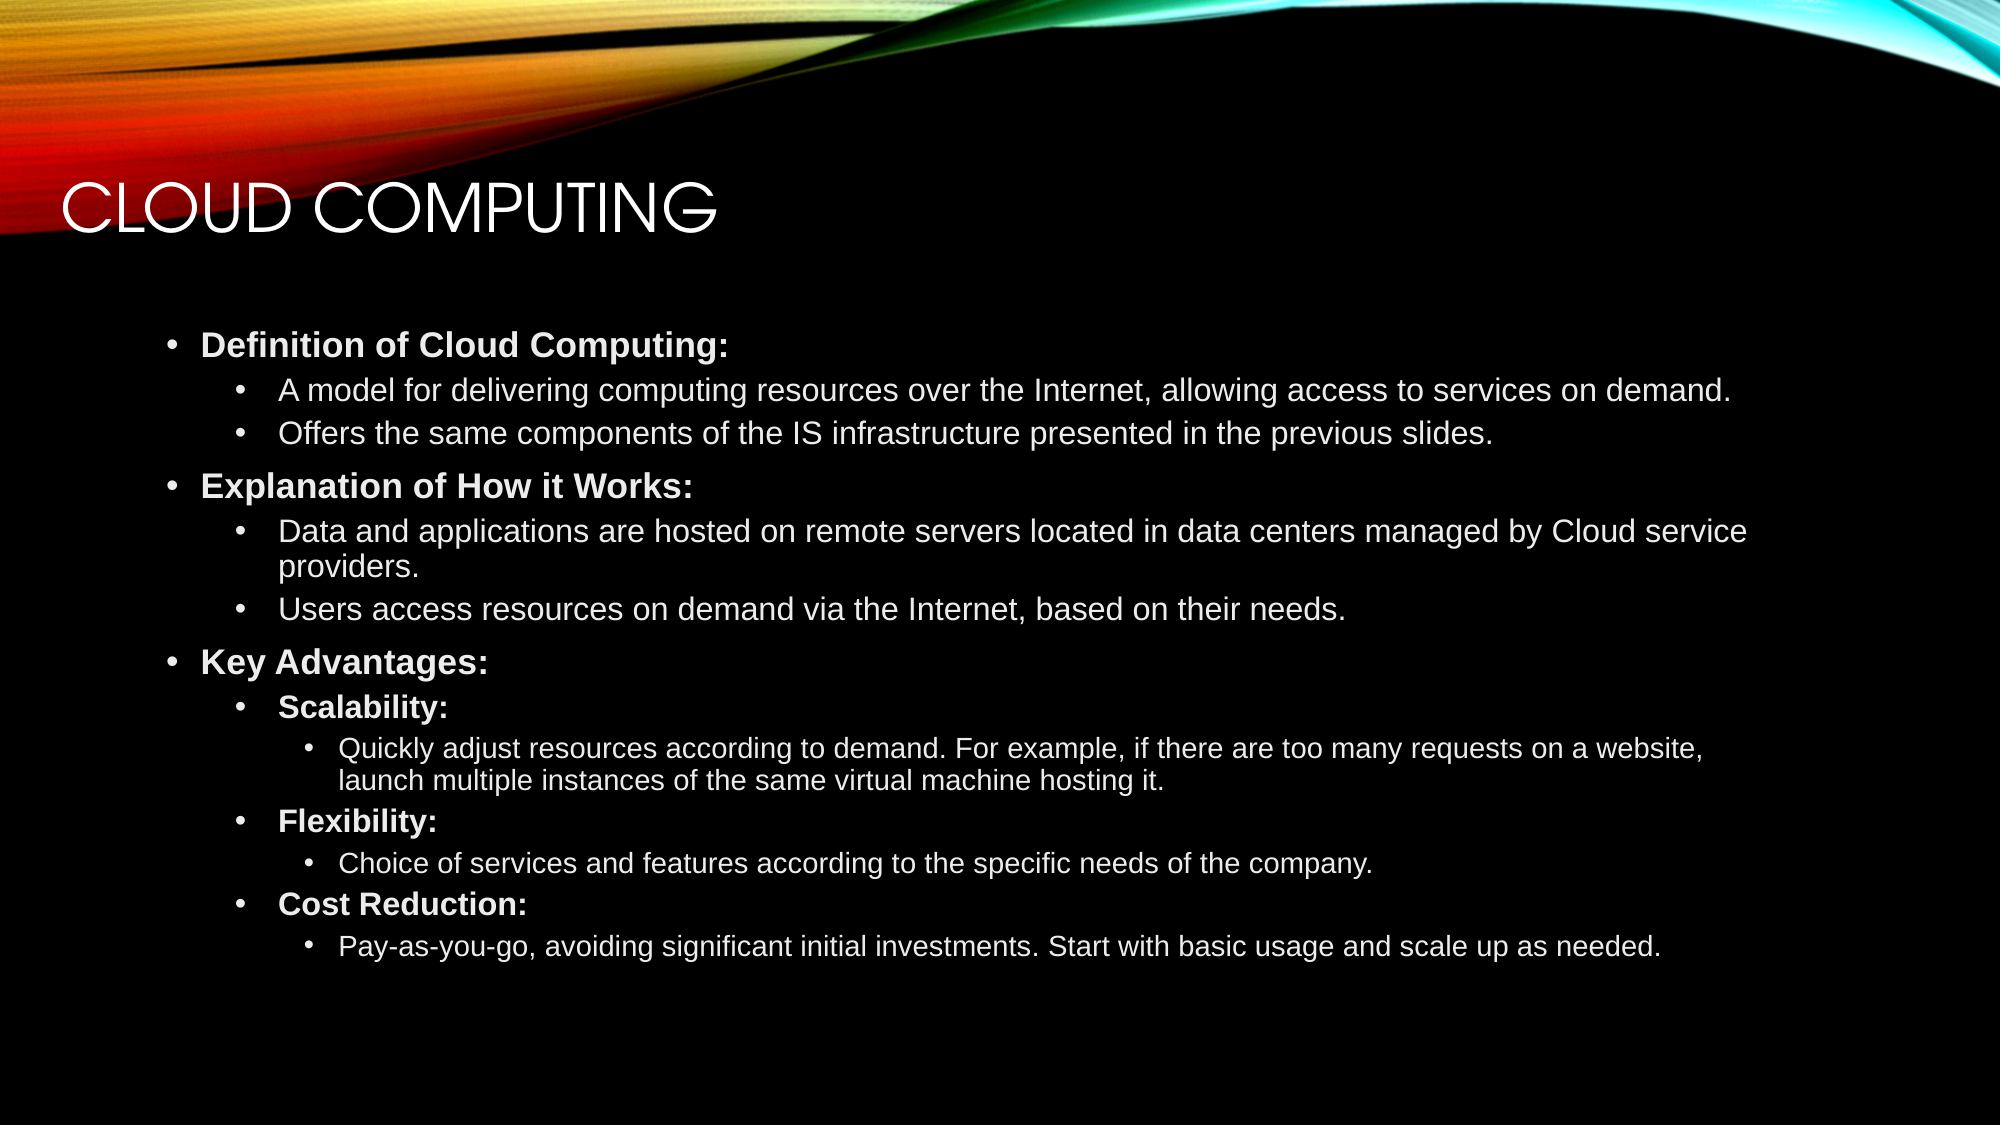

# CLOUD COMPUTING
Definition of Cloud Computing:
A model for delivering computing resources over the Internet, allowing access to services on demand.
Offers the same components of the IS infrastructure presented in the previous slides.
Explanation of How it Works:
Data and applications are hosted on remote servers located in data centers managed by Cloud service providers.
Users access resources on demand via the Internet, based on their needs.
Key Advantages:
Scalability:
Quickly adjust resources according to demand. For example, if there are too many requests on a website, launch multiple instances of the same virtual machine hosting it.
Flexibility:
Choice of services and features according to the specific needs of the company.
Cost Reduction:
Pay-as-you-go, avoiding significant initial investments. Start with basic usage and scale up as needed.